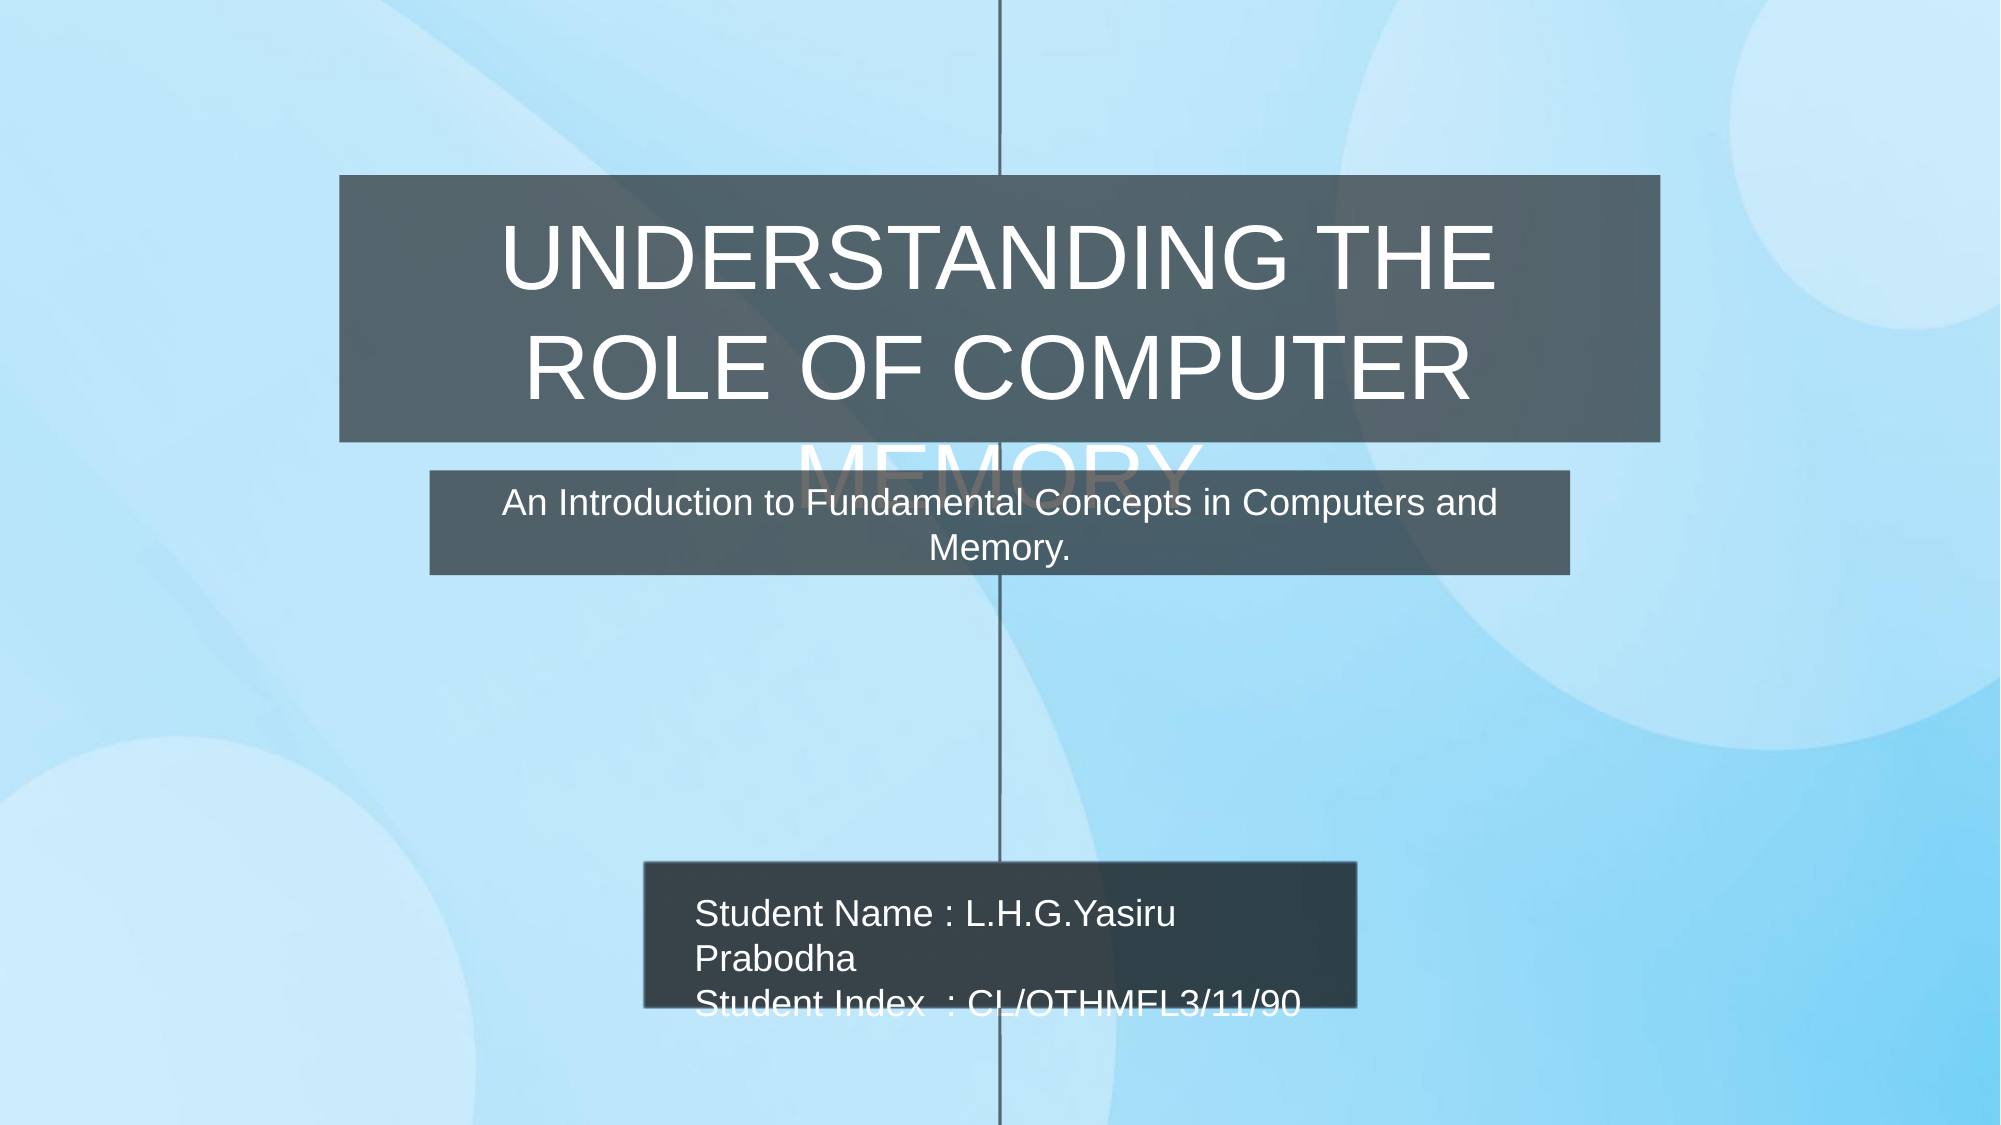

UNDERSTANDING THE ROLE OF COMPUTER MEMORY
An Introduction to Fundamental Concepts in Computers and Memory.

Student Name : L.H.G.Yasiru Prabodha
Student Index  : CL/OTHMFL3/11/90